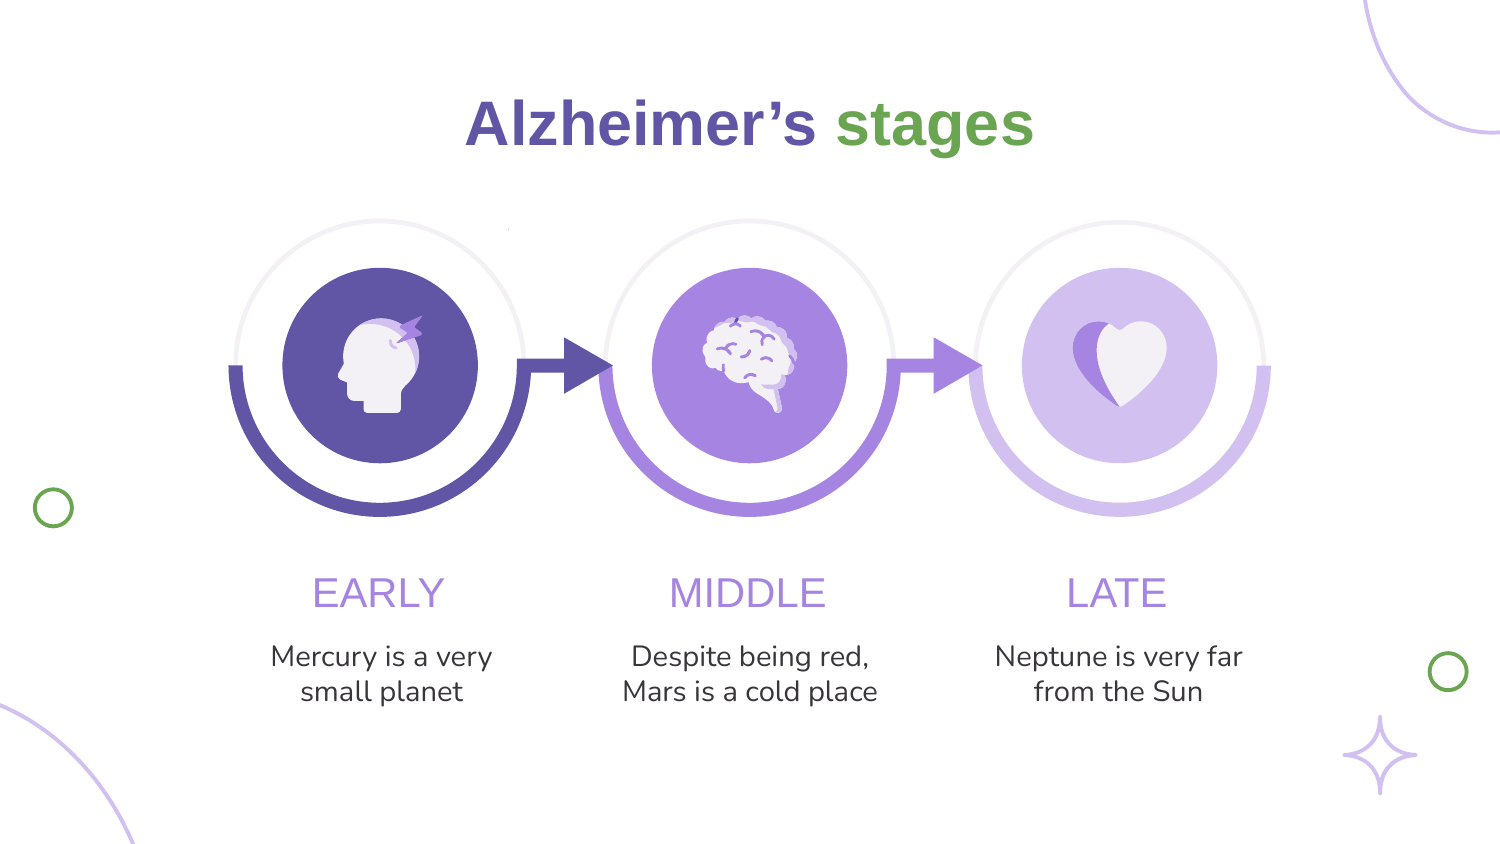

# Alzheimer’s stages

EARLY
MIDDLE
LATE
Mercury is a very small planet
Despite being red, Mars is a cold place
Neptune is very far from the Sun